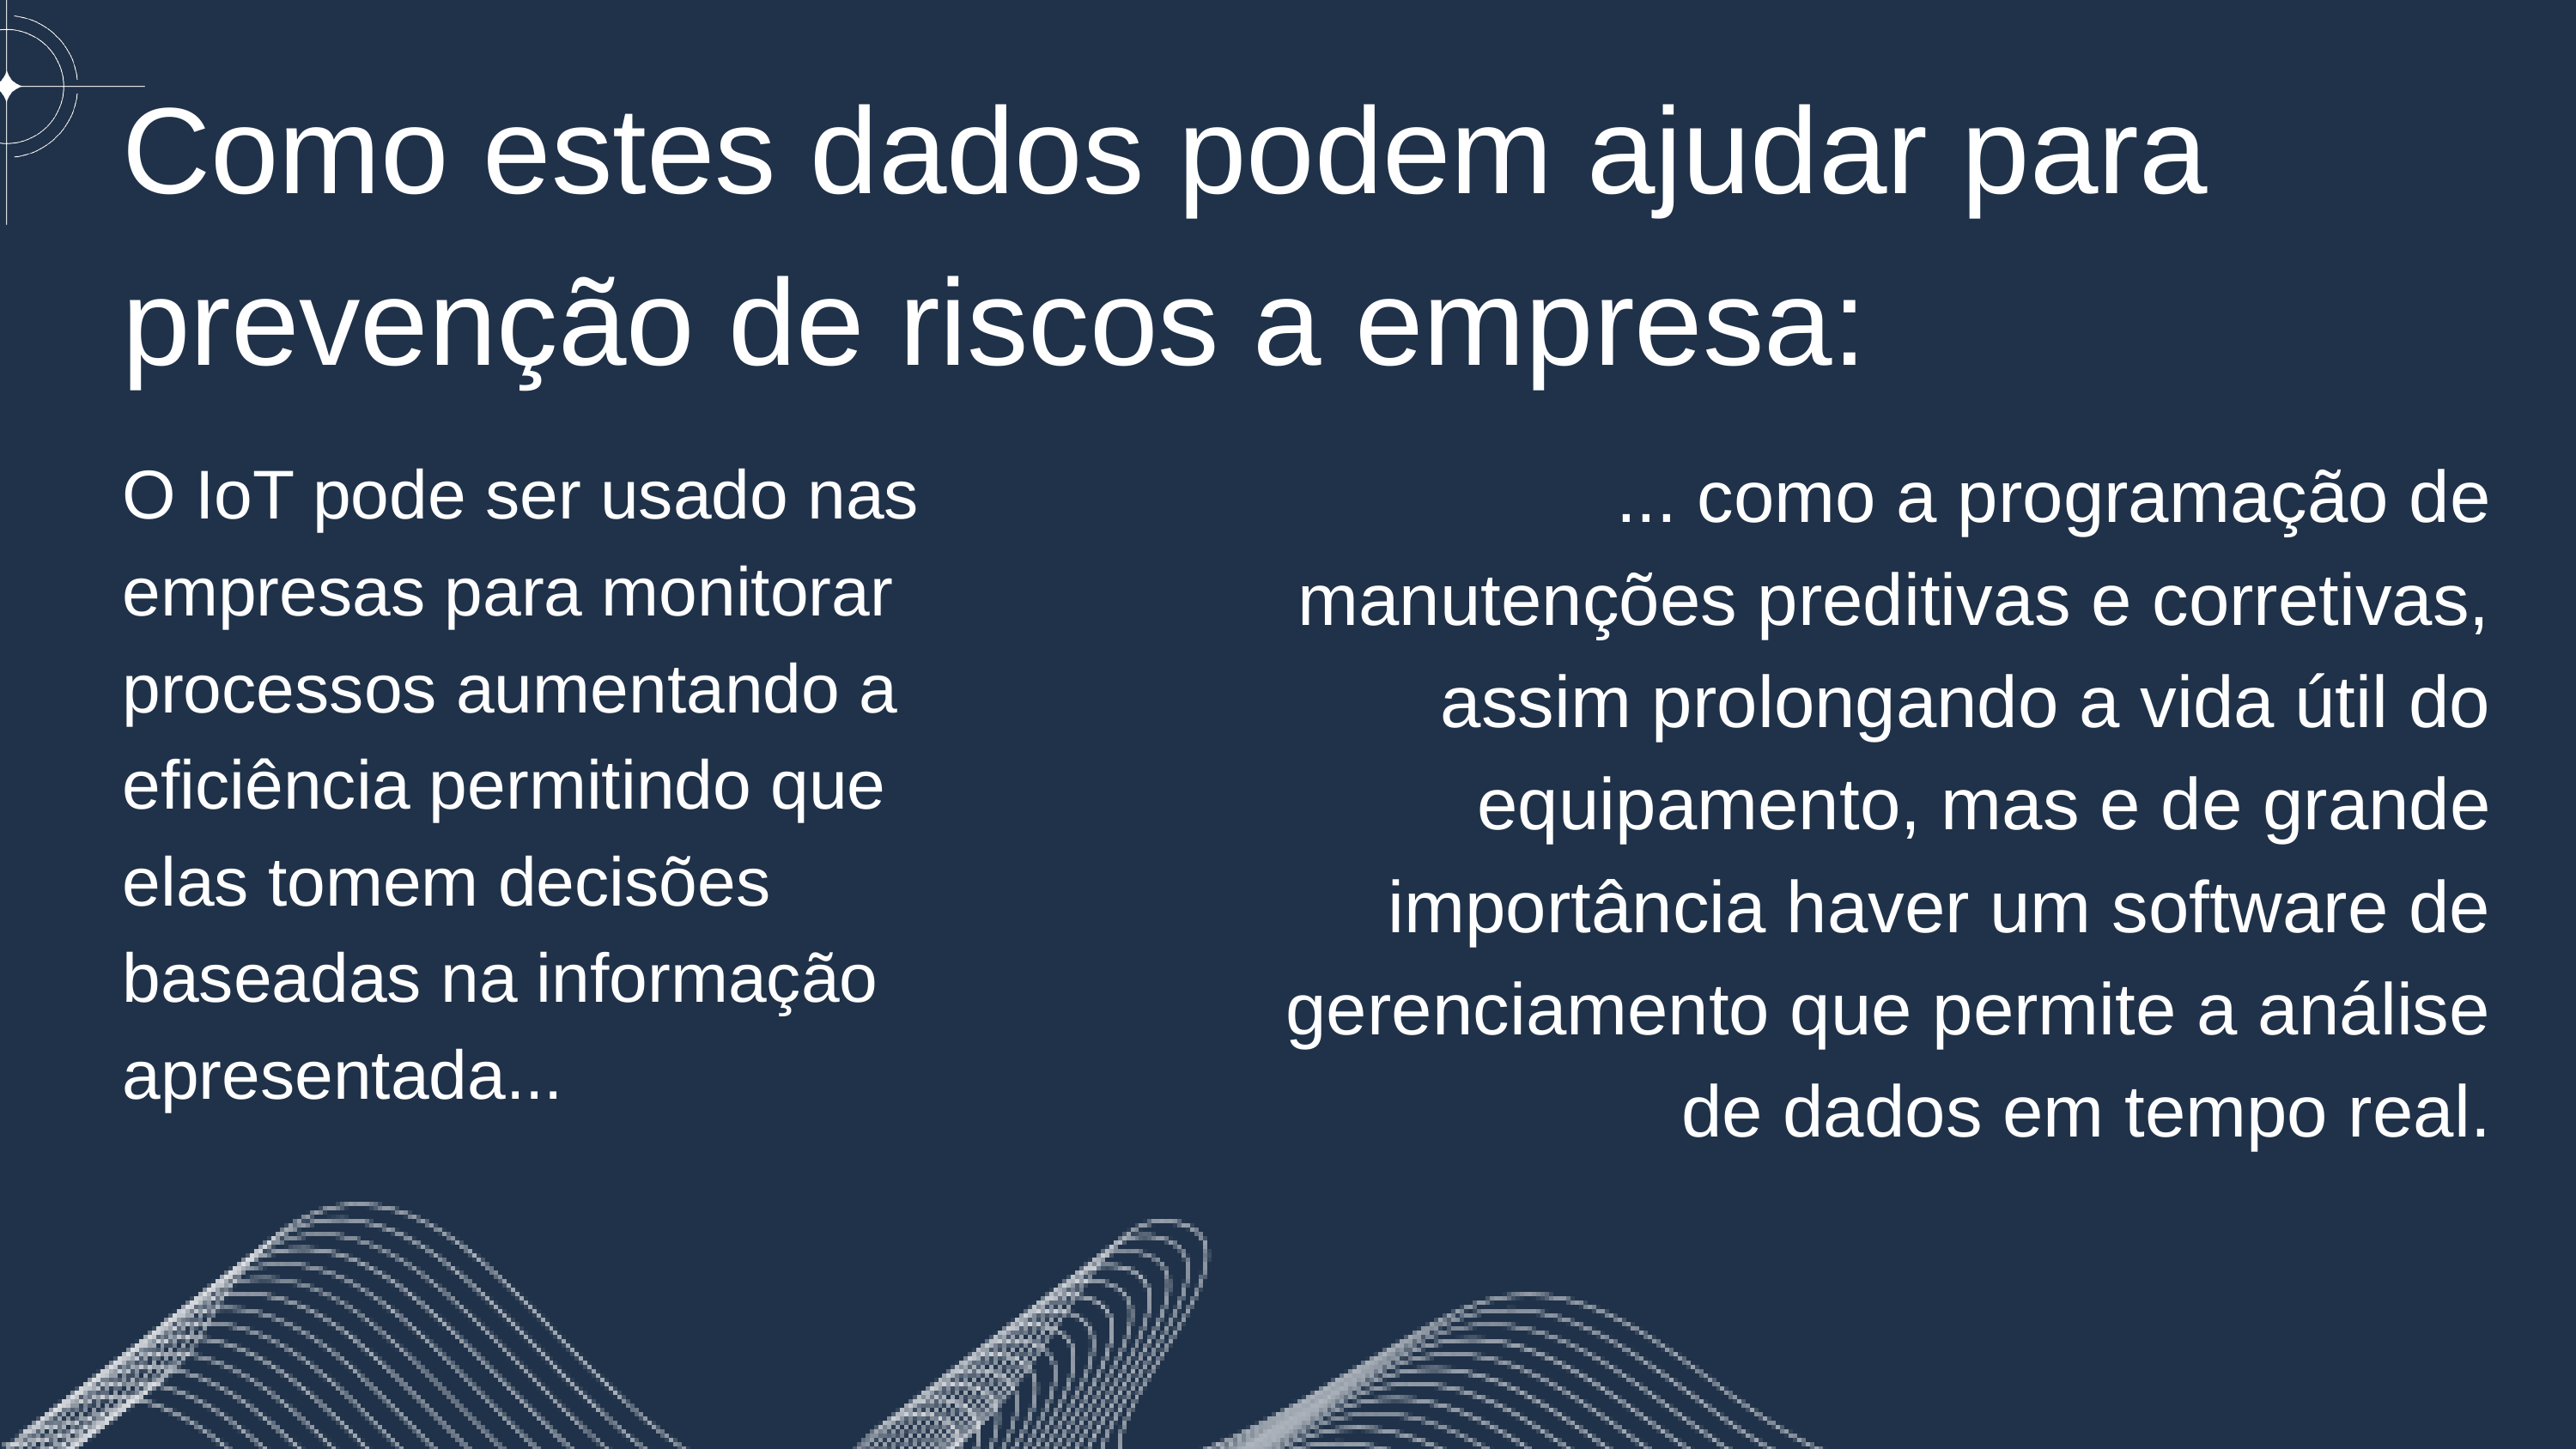

Como estes dados podem ajudar para prevenção de riscos a empresa:
... como a programação de manutenções preditivas e corretivas, assim prolongando a vida útil do equipamento, mas e de grande importância haver um software de gerenciamento que permite a análise de dados em tempo real.
O IoT pode ser usado nas empresas para monitorar processos aumentando a eficiência permitindo que elas tomem decisões baseadas na informação apresentada...